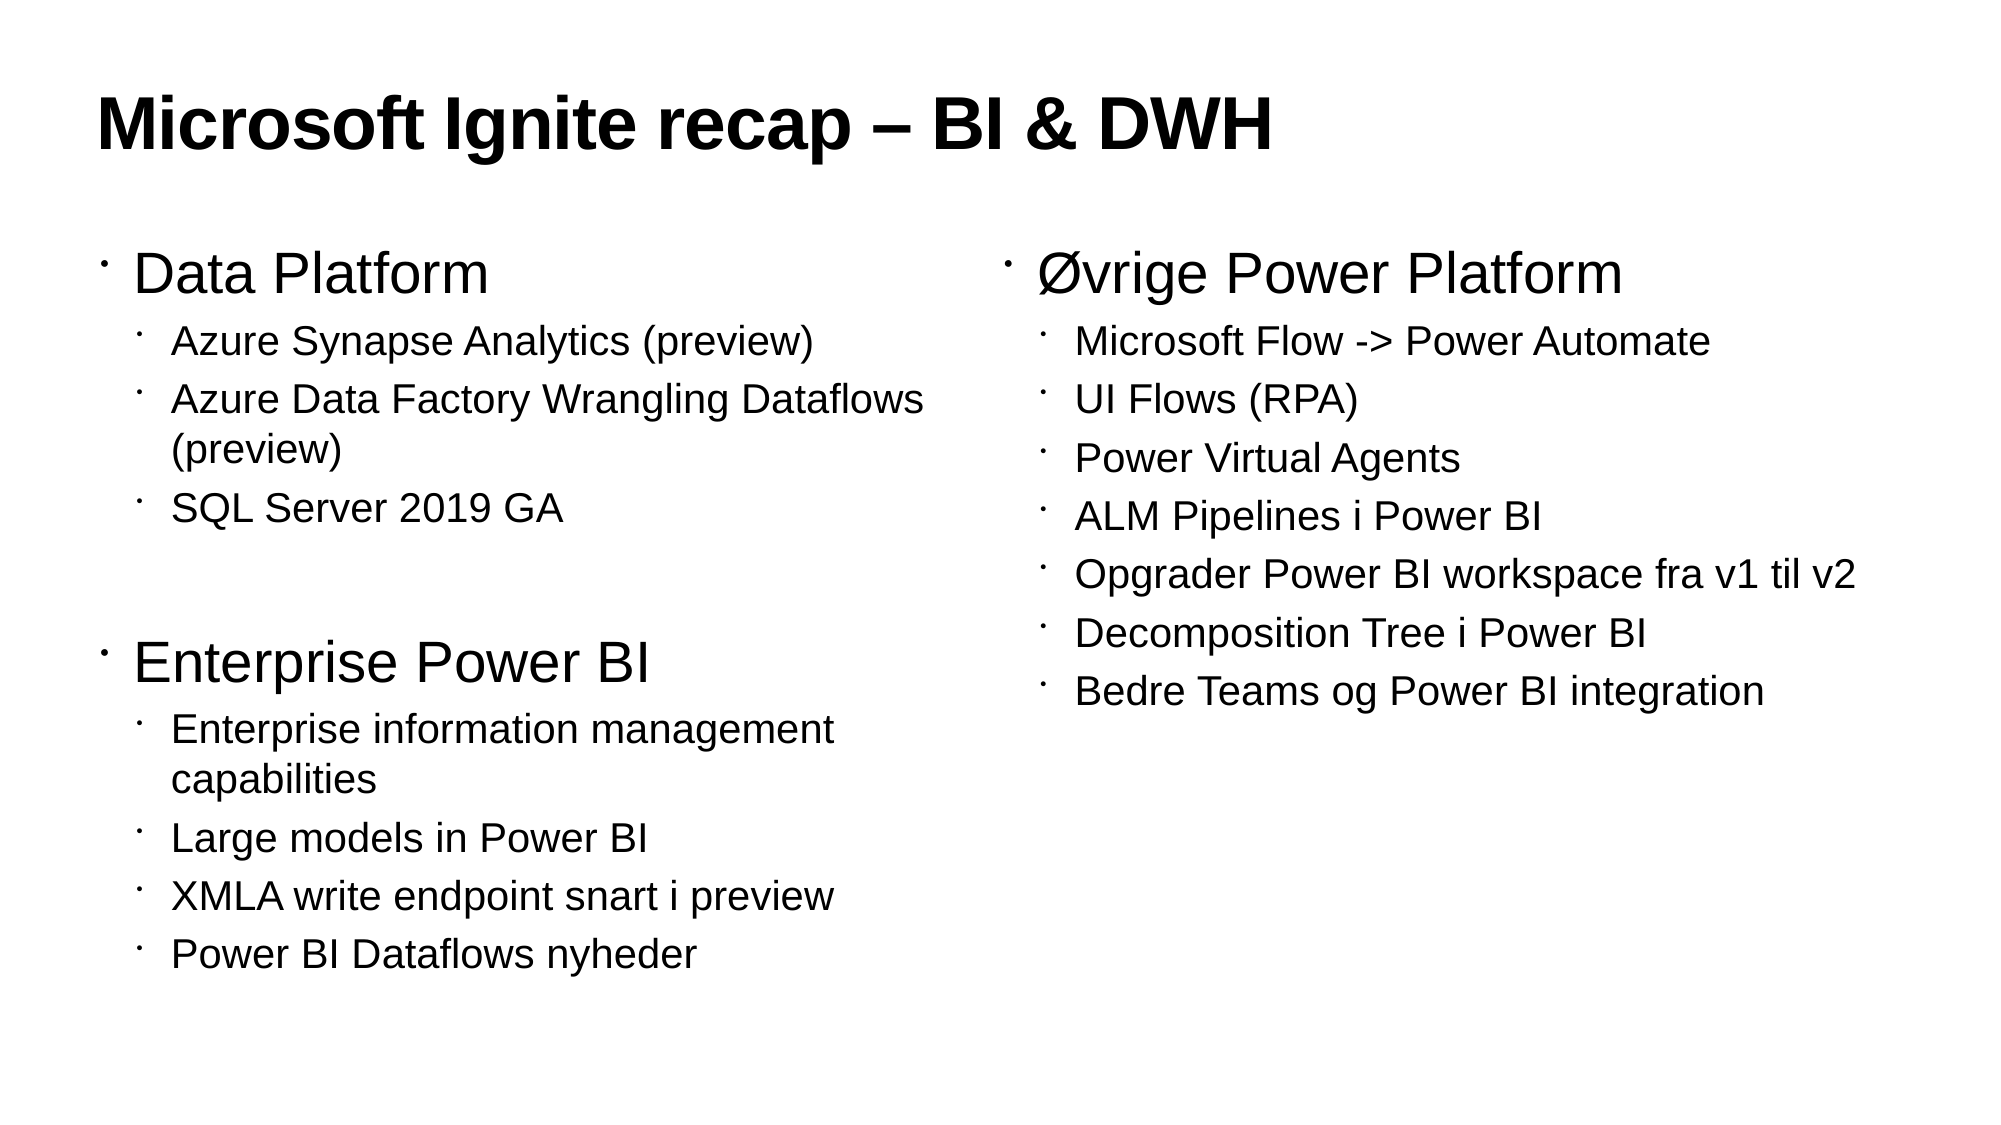

# Microsoft Ignite recap – BI & DWH
Data Platform
Azure Synapse Analytics (preview)
Azure Data Factory Wrangling Dataflows (preview)
SQL Server 2019 GA

Enterprise Power BI
Enterprise information management capabilities
Large models in Power BI
XMLA write endpoint snart i preview
Power BI Dataflows nyheder

Øvrige Power Platform
Microsoft Flow -> Power Automate
UI Flows (RPA)
Power Virtual Agents
ALM Pipelines i Power BI
Opgrader Power BI workspace fra v1 til v2
Decomposition Tree i Power BI
Bedre Teams og Power BI integration